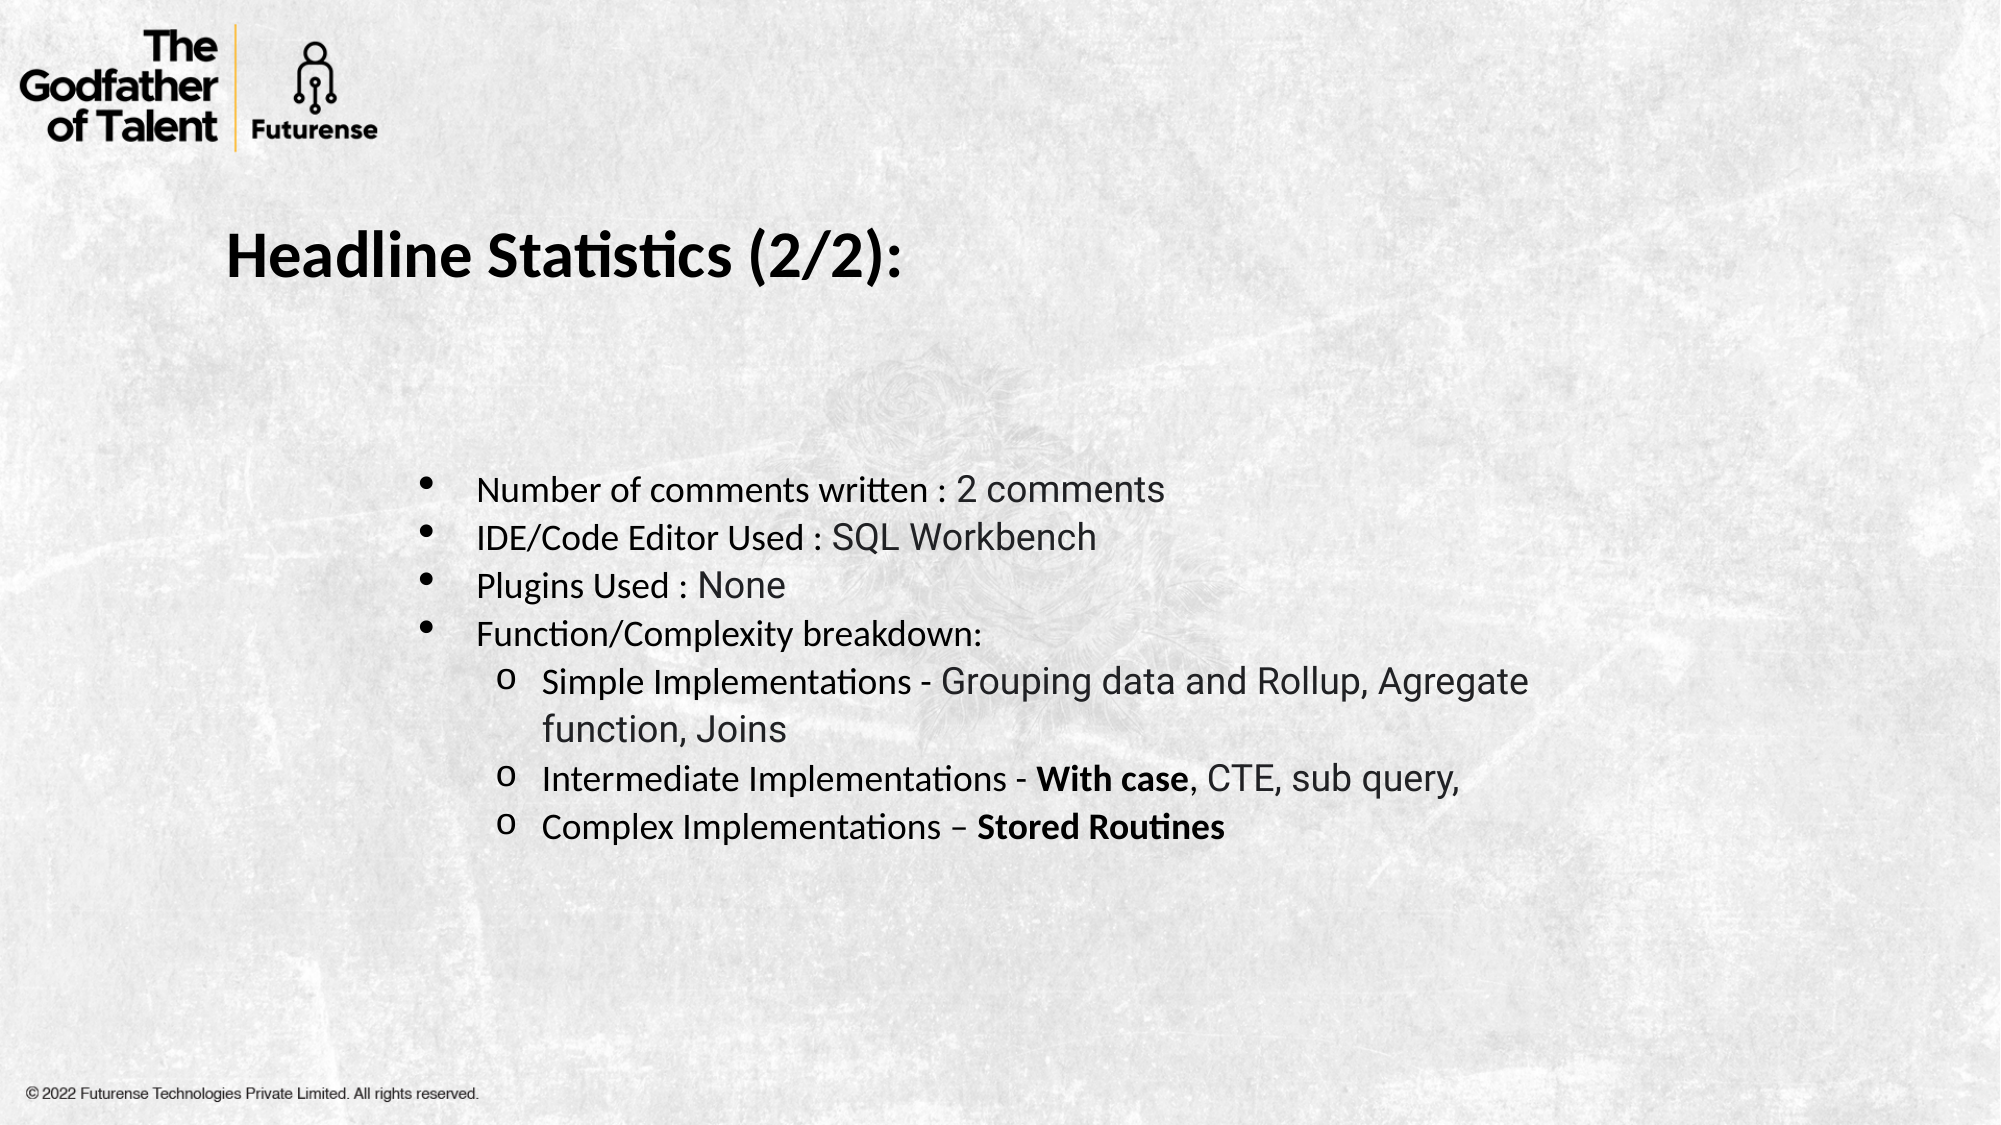

Headline Statistics (2/2):
Number of comments written : 2 comments
IDE/Code Editor Used : SQL Workbench
Plugins Used : None​
Function/Complexity breakdown:
Simple Implementations - Grouping data and Rollup, Agregate function, Joins
Intermediate Implementations - With case, CTE, sub query,
Complex Implementations – Stored Routines